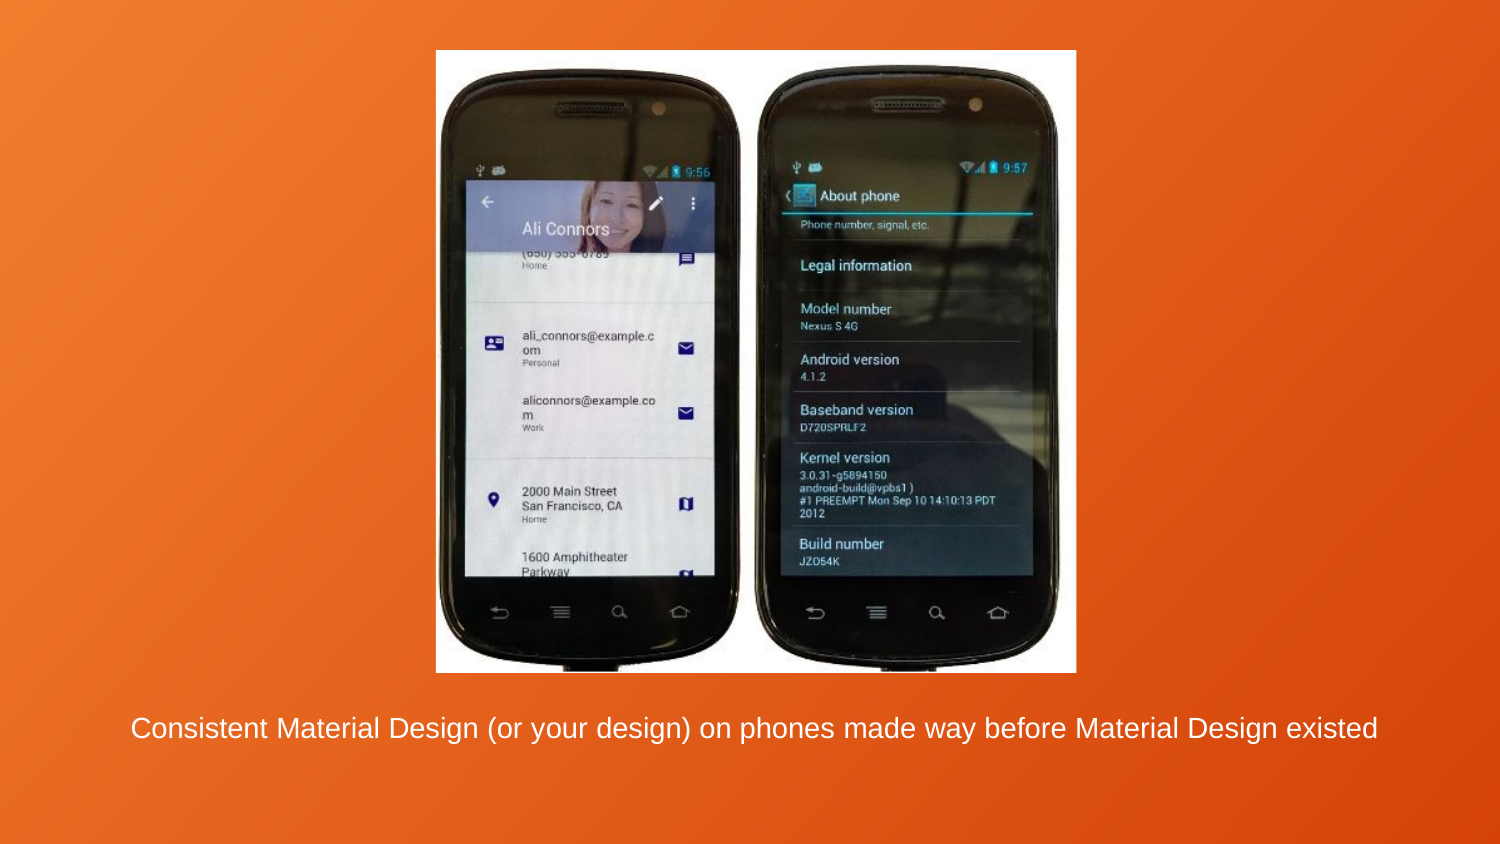

Consistent Material Design (or your design) on phones made way before Material Design existed